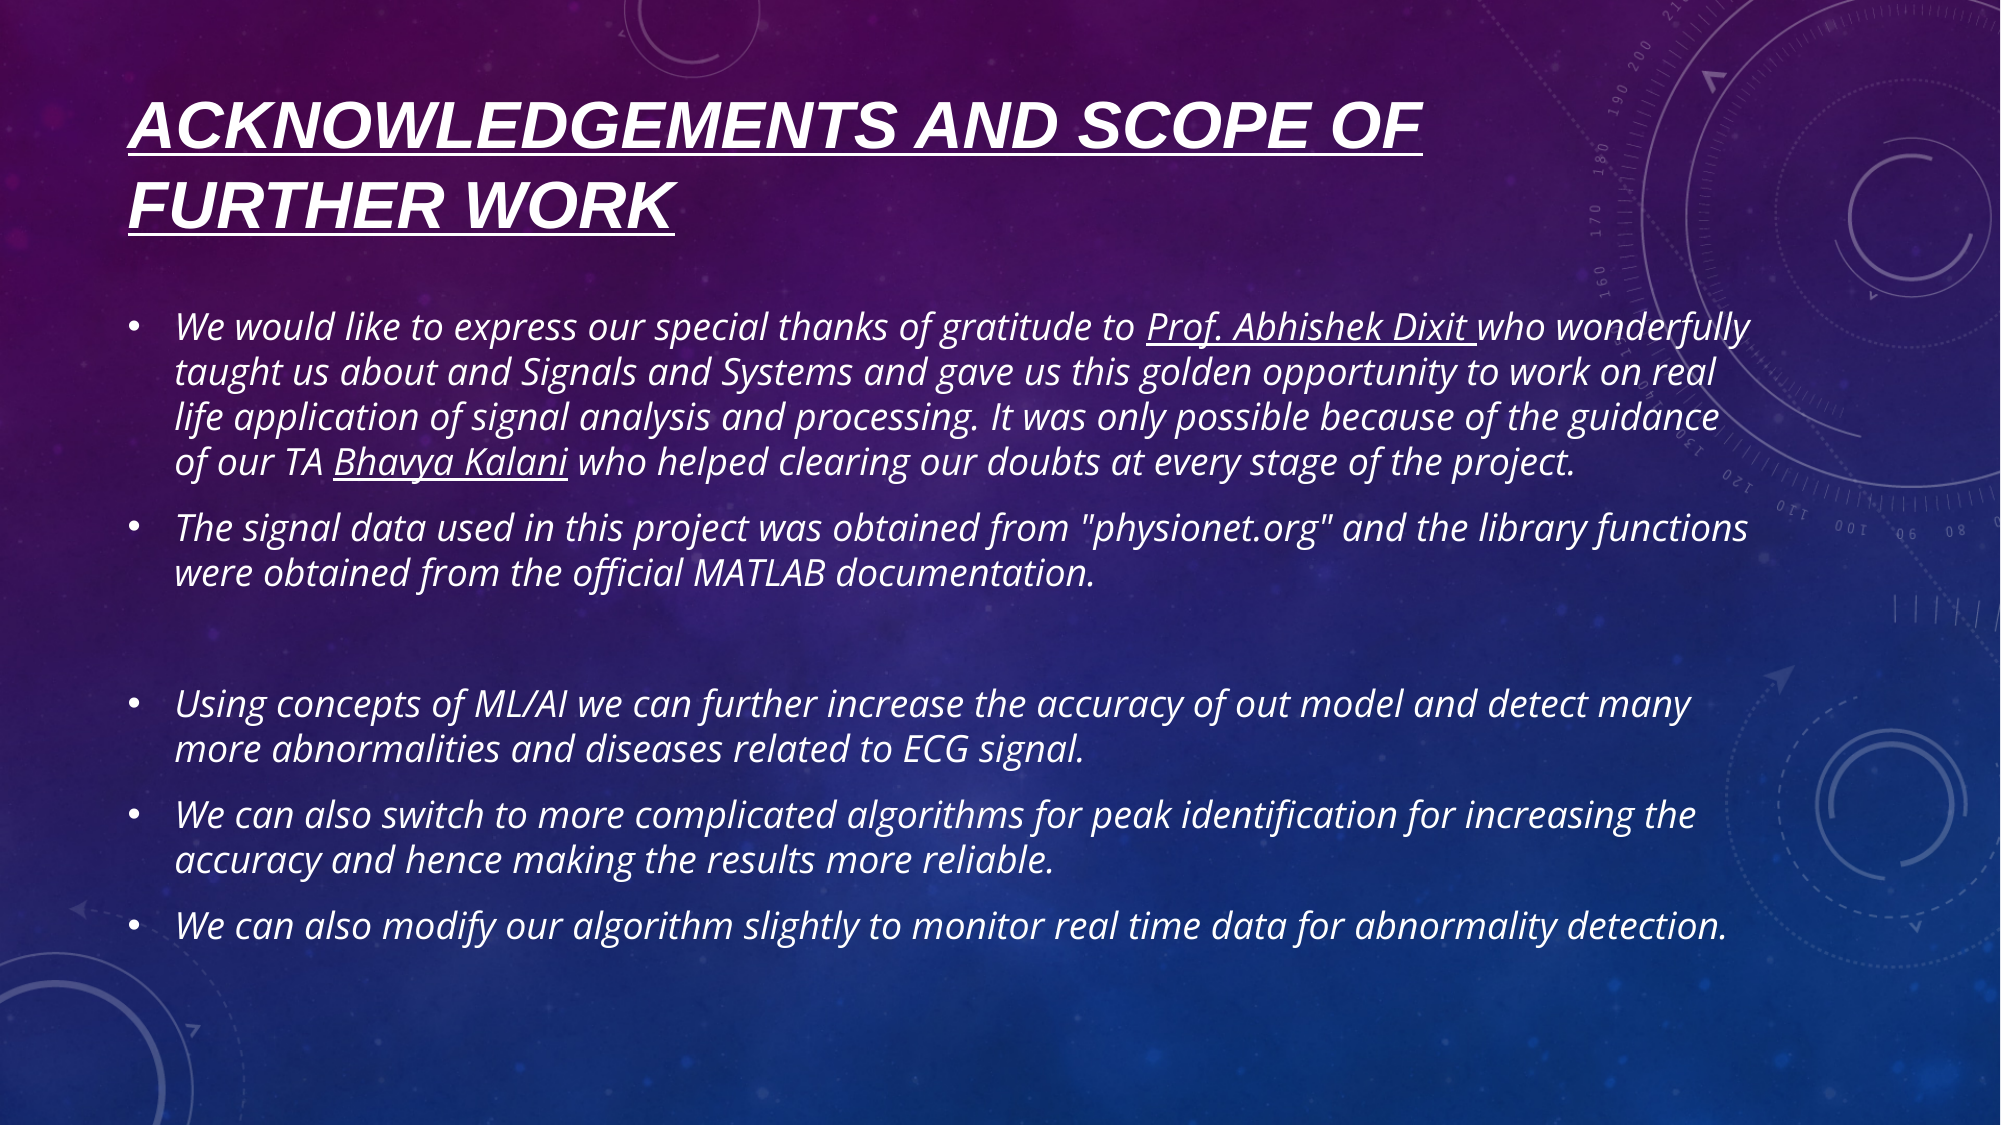

# ACKNOWLEDGEMENTs and scope of further work
We would like to express our special thanks of gratitude to Prof. Abhishek Dixit who wonderfully taught us about and Signals and Systems and gave us this golden opportunity to work on real life application of signal analysis and processing. It was only possible because of the guidance of our TA Bhavya Kalani who helped clearing our doubts at every stage of the project.
The signal data used in this project was obtained from "physionet.org" and the library functions were obtained from the official MATLAB documentation.

Using concepts of ML/AI we can further increase the accuracy of out model and detect many more abnormalities and diseases related to ECG signal.
We can also switch to more complicated algorithms for peak identification for increasing the accuracy and hence making the results more reliable.
We can also modify our algorithm slightly to monitor real time data for abnormality detection.